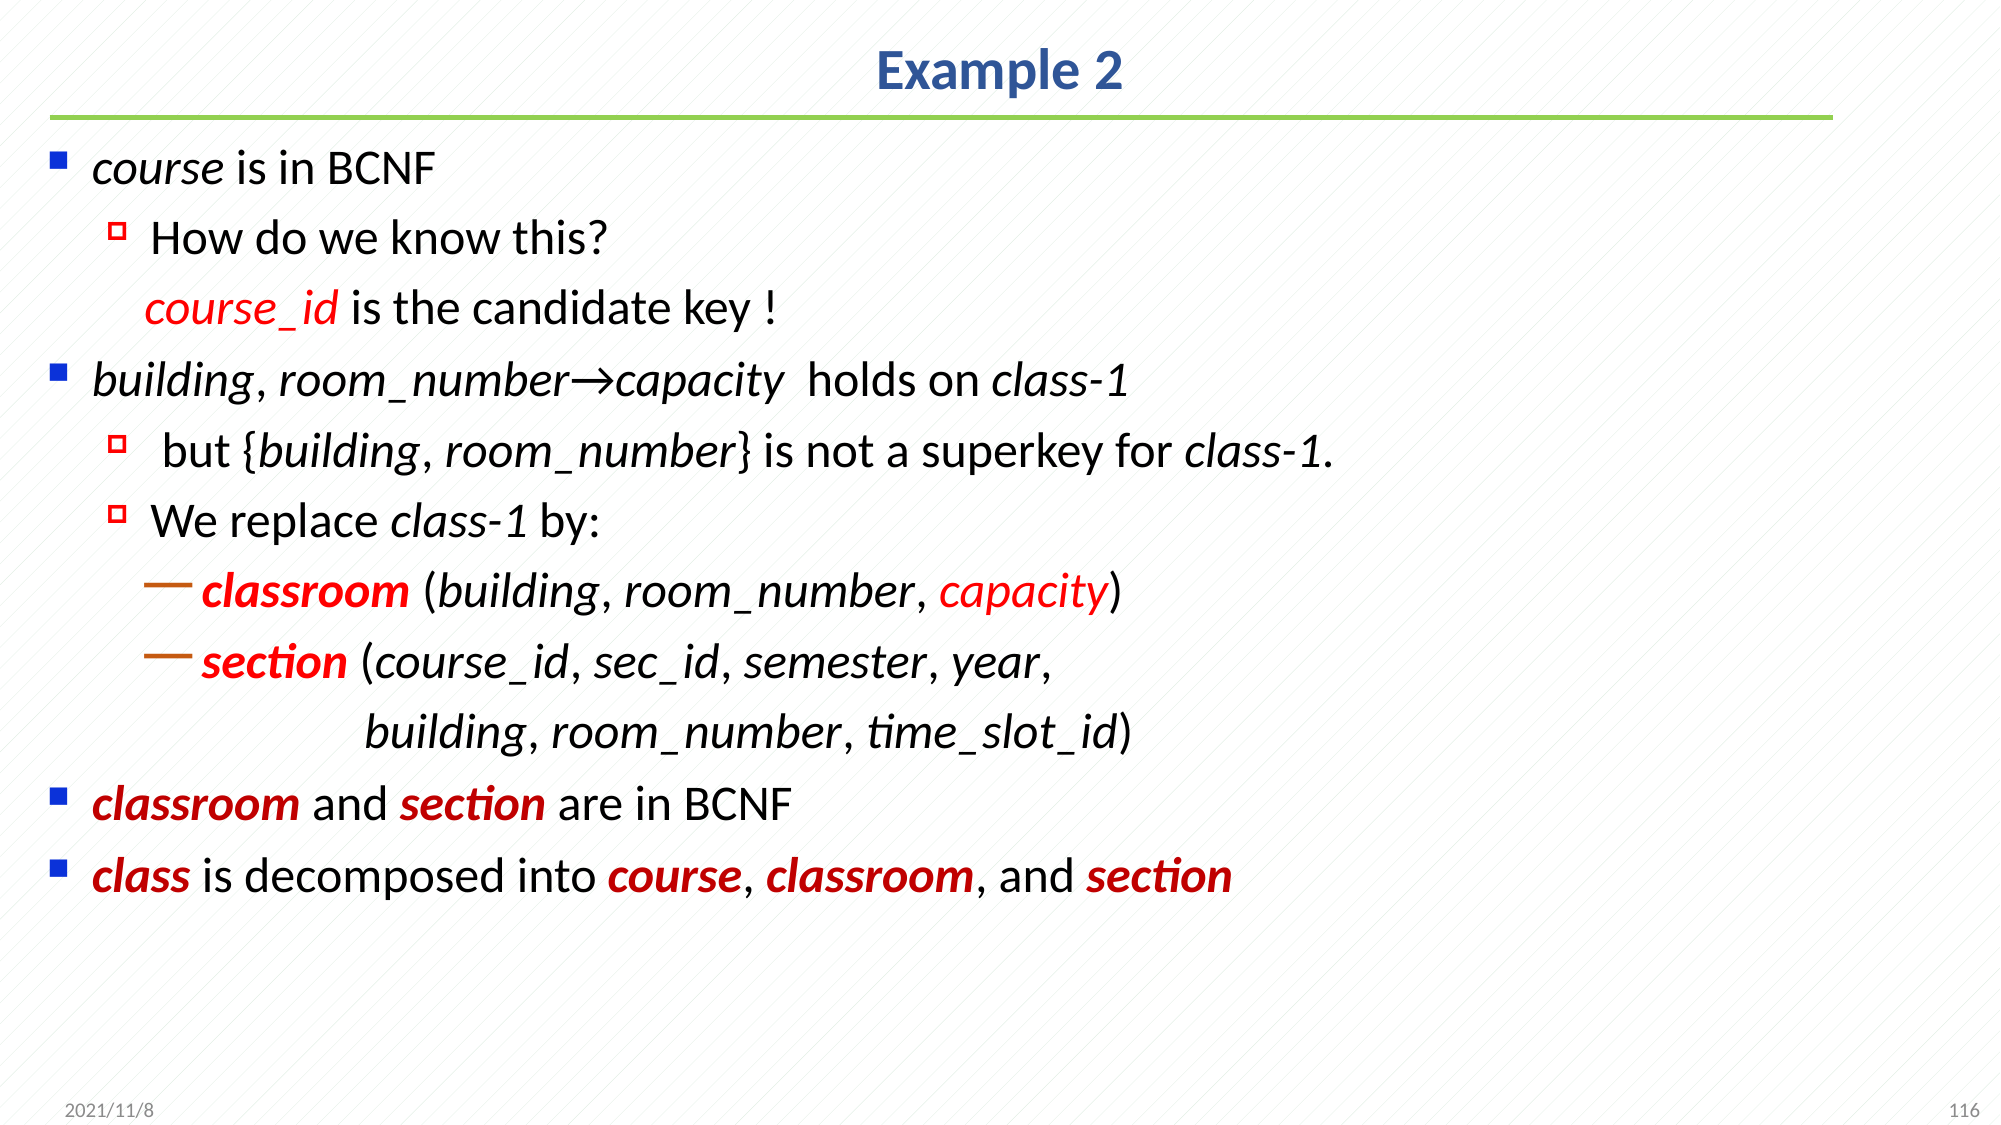

# Example 2
course is in BCNF
How do we know this?
   course_id is the candidate key !
building, room_number→capacity  holds on class-1
 but {building, room_number} is not a superkey for class-1.
We replace class-1 by:
classroom (building, room_number, capacity)
section (course_id, sec_id, semester, year,
                 building, room_number, time_slot_id)
classroom and section are in BCNF
class is decomposed into course, classroom, and section

116
2021/11/8